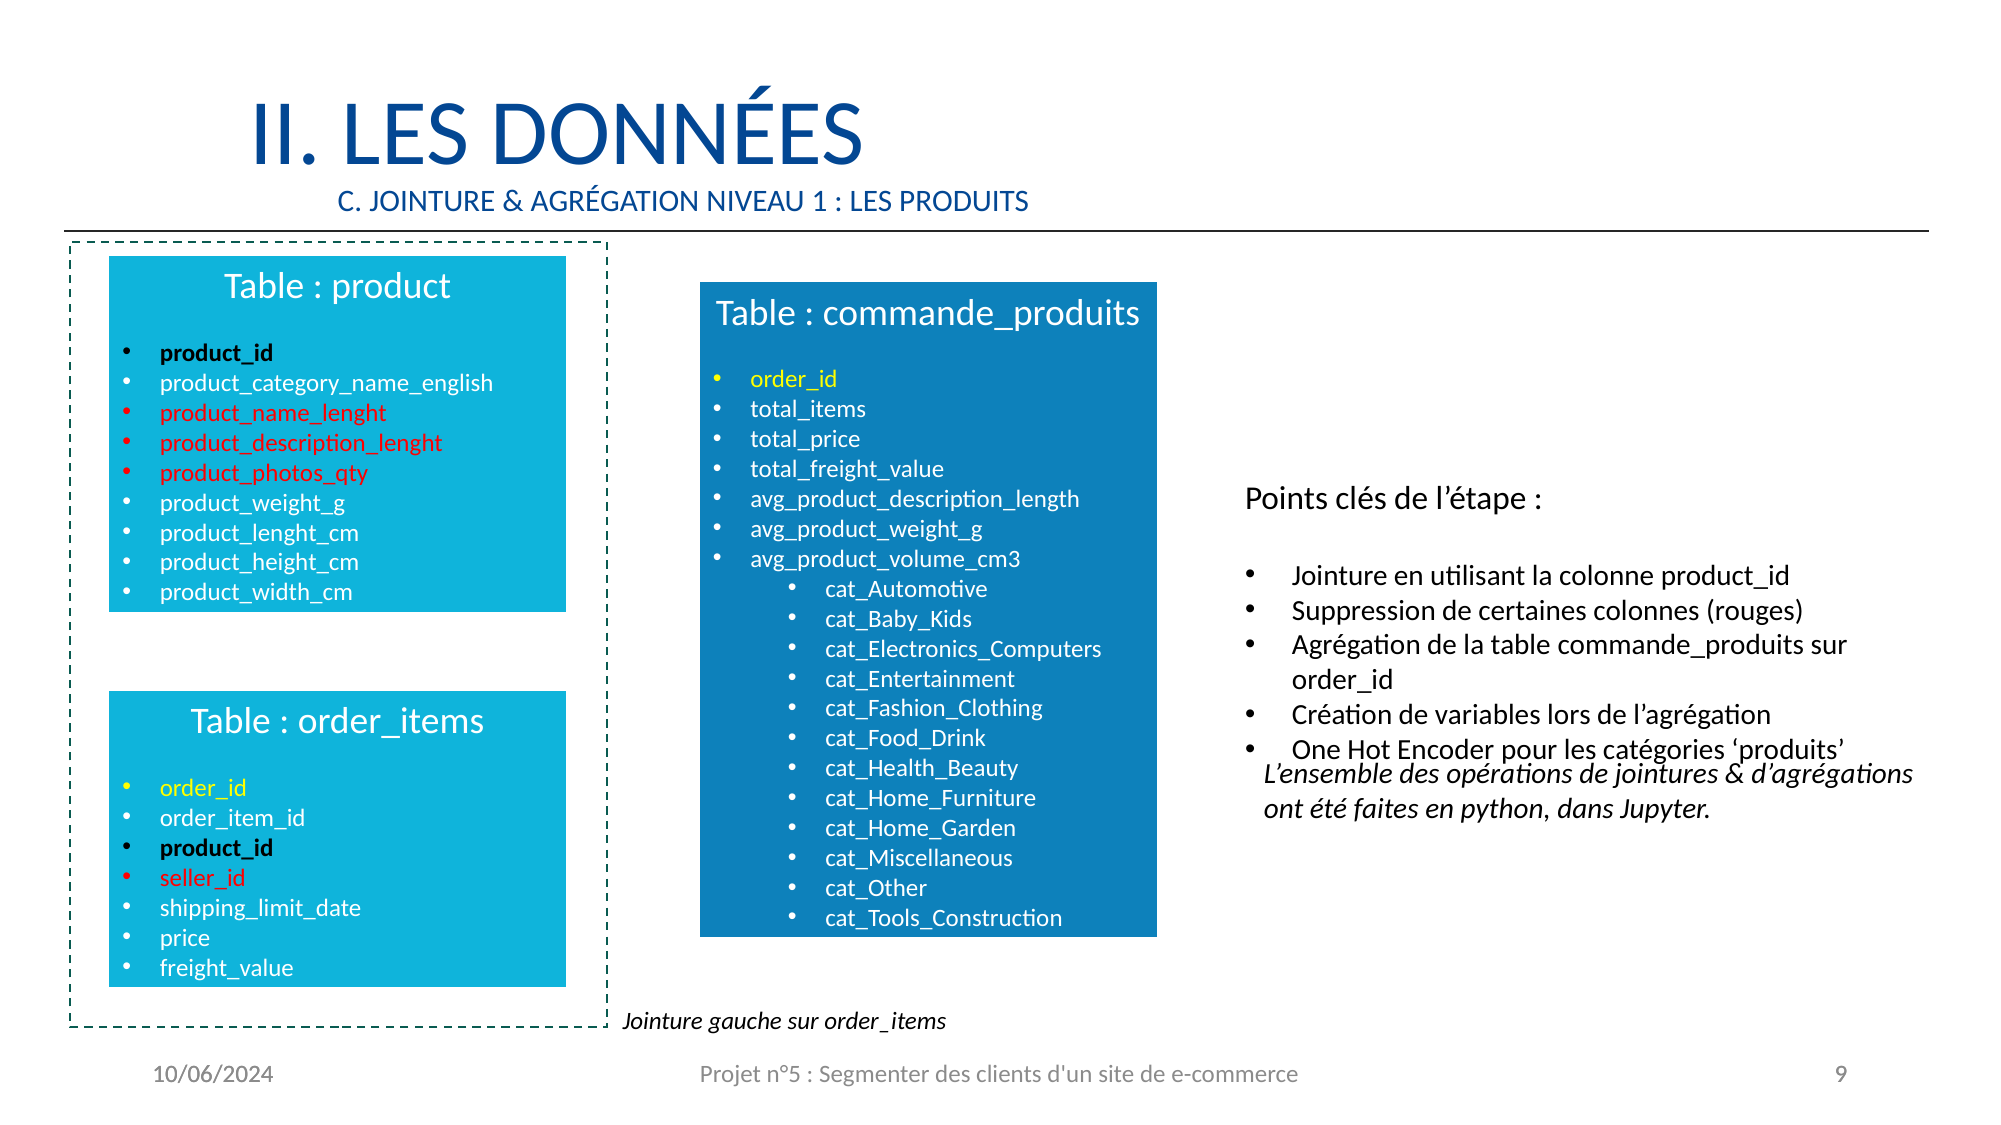

II. Les données
C. Jointure & agrégation niveau 1 : les produits

Table : product

product_id
product_category_name_english
product_name_lenght
product_description_lenght
product_photos_qty
product_weight_g
product_lenght_cm
product_height_cm
product_width_cm
Table : commande_produits

order_id
total_items
total_price
total_freight_value
avg_product_description_length
avg_product_weight_g
avg_product_volume_cm3
cat_Automotive
cat_Baby_Kids
cat_Electronics_Computers
cat_Entertainment
cat_Fashion_Clothing
cat_Food_Drink
cat_Health_Beauty
cat_Home_Furniture
cat_Home_Garden
cat_Miscellaneous
cat_Other
cat_Tools_Construction
Points clés de l’étape :

Jointure en utilisant la colonne product_id
Suppression de certaines colonnes (rouges)
Agrégation de la table commande_produits sur order_id
Création de variables lors de l’agrégation
One Hot Encoder pour les catégories ‘produits’

Table : order_items

order_id
order_item_id
product_id
seller_id
shipping_limit_date
price
freight_value
L’ensemble des opérations de jointures & d’agrégations ont été faites en python, dans Jupyter.
Jointure gauche sur order_items
10/06/2024
10/06/2024
Projet n°5 : Segmenter des clients d'un site de e-commerce
9
9